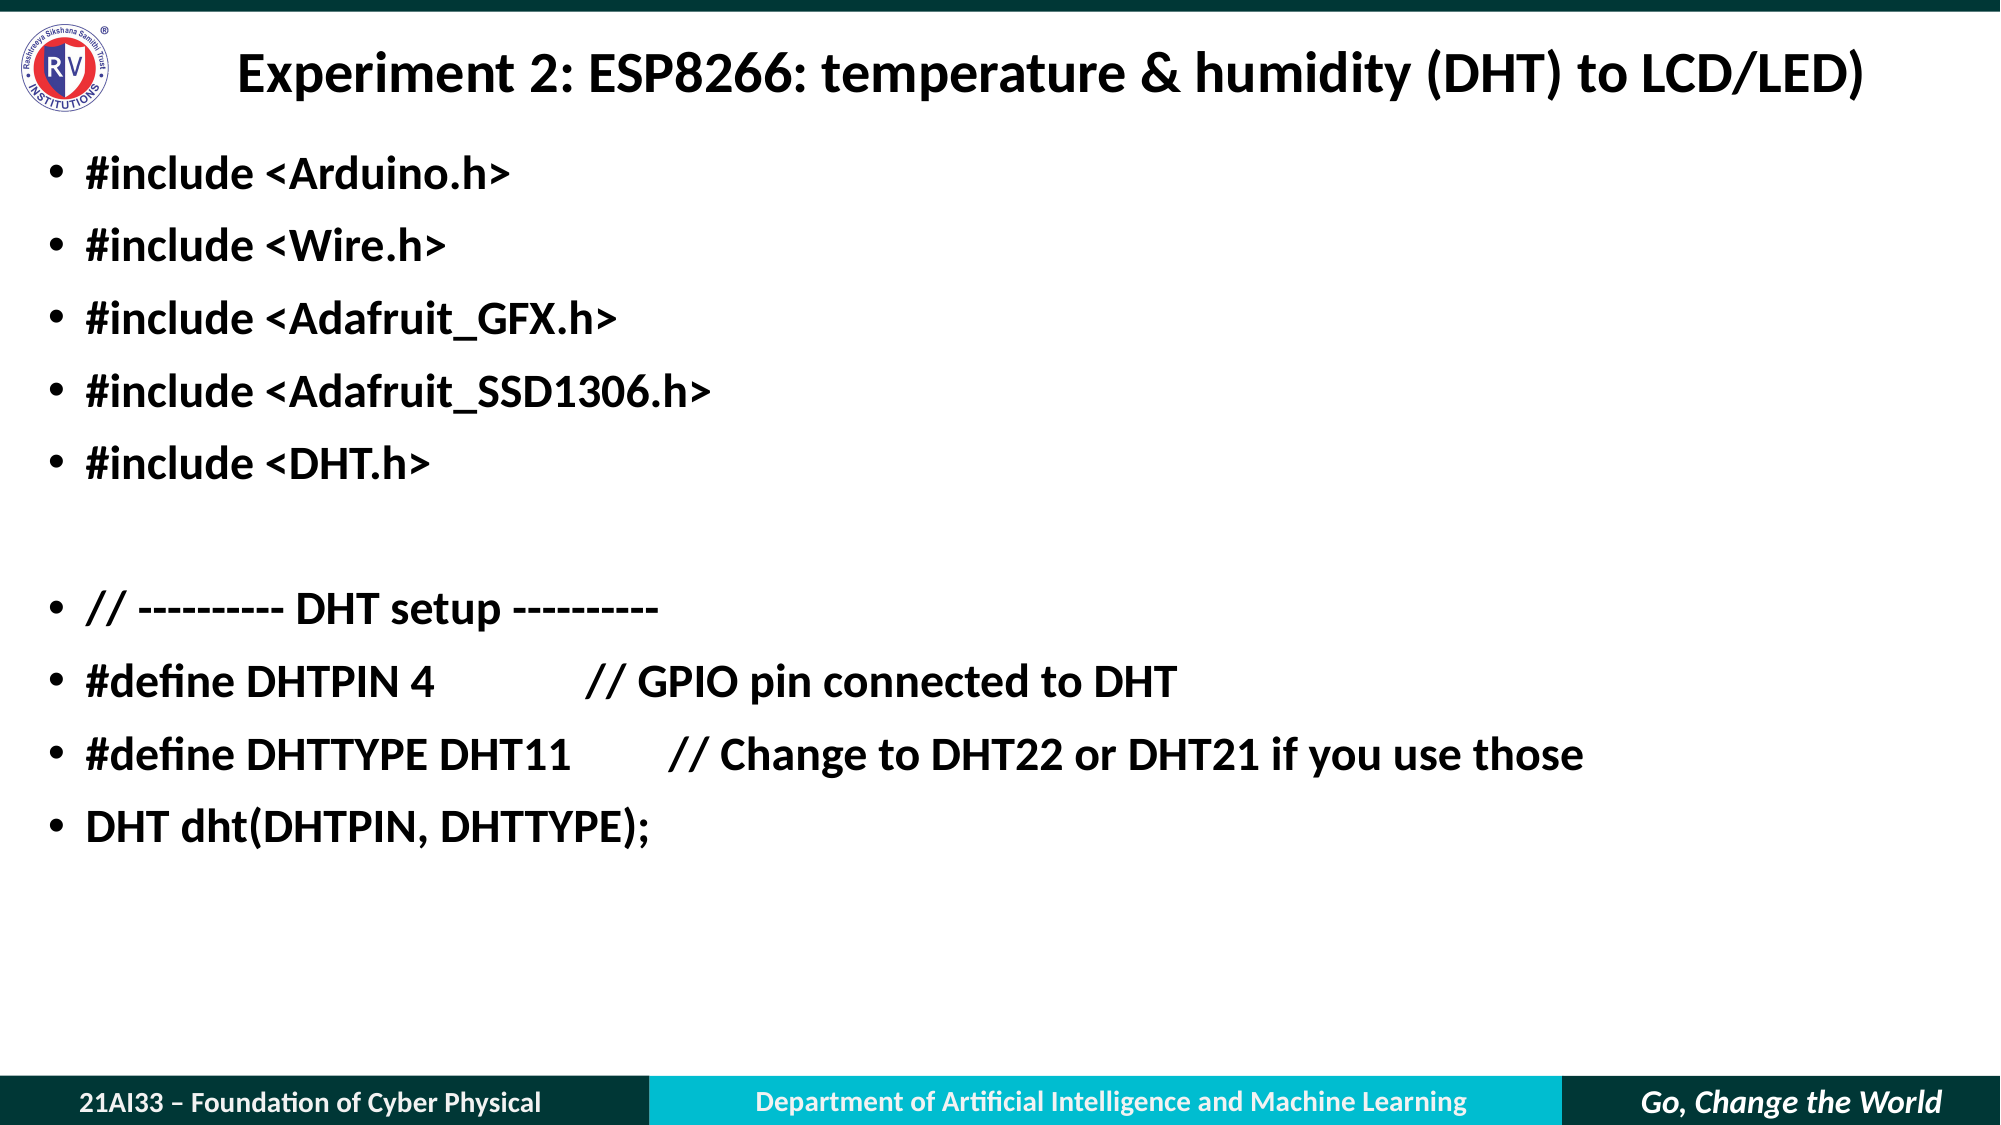

# Experiment 2: ESP8266: temperature & humidity (DHT) to LCD/LED)
#include <Arduino.h>
#include <Wire.h>
#include <Adafruit_GFX.h>
#include <Adafruit_SSD1306.h>
#include <DHT.h>

// ---------- DHT setup ----------
#define DHTPIN 4              // GPIO pin connected to DHT
#define DHTTYPE DHT11         // Change to DHT22 or DHT21 if you use those
DHT dht(DHTPIN, DHTTYPE);